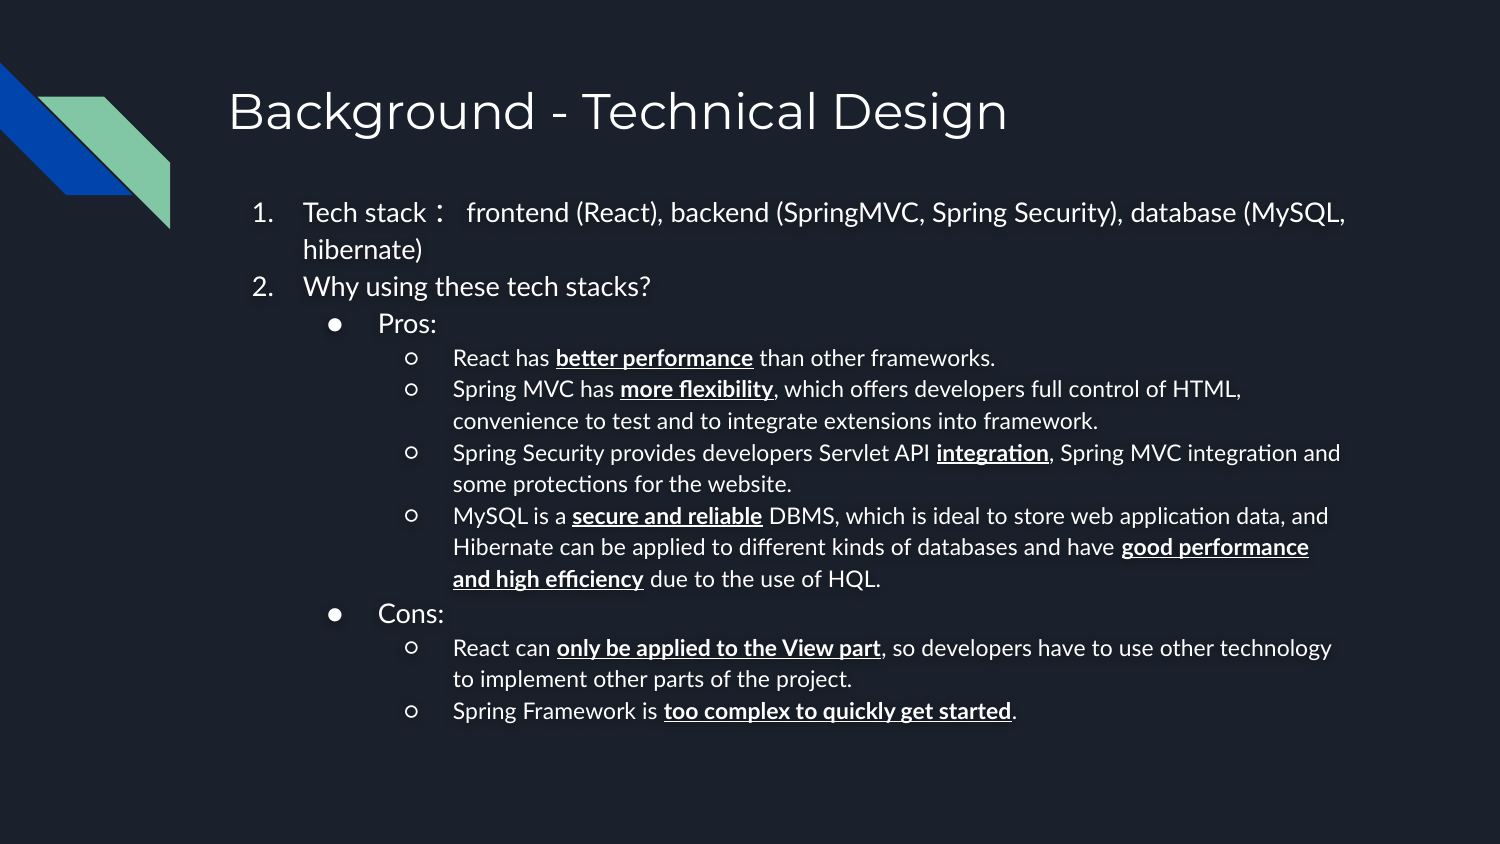

# Background - Technical Design
Tech stack：frontend (React), backend (SpringMVC, Spring Security), database (MySQL, hibernate)
Why using these tech stacks?
Pros:
React has better performance than other frameworks.
Spring MVC has more flexibility, which offers developers full control of HTML, convenience to test and to integrate extensions into framework.
Spring Security provides developers Servlet API integration, Spring MVC integration and some protections for the website.
MySQL is a secure and reliable DBMS, which is ideal to store web application data, and Hibernate can be applied to different kinds of databases and have good performance and high efficiency due to the use of HQL.
Cons:
React can only be applied to the View part, so developers have to use other technology to implement other parts of the project.
Spring Framework is too complex to quickly get started.